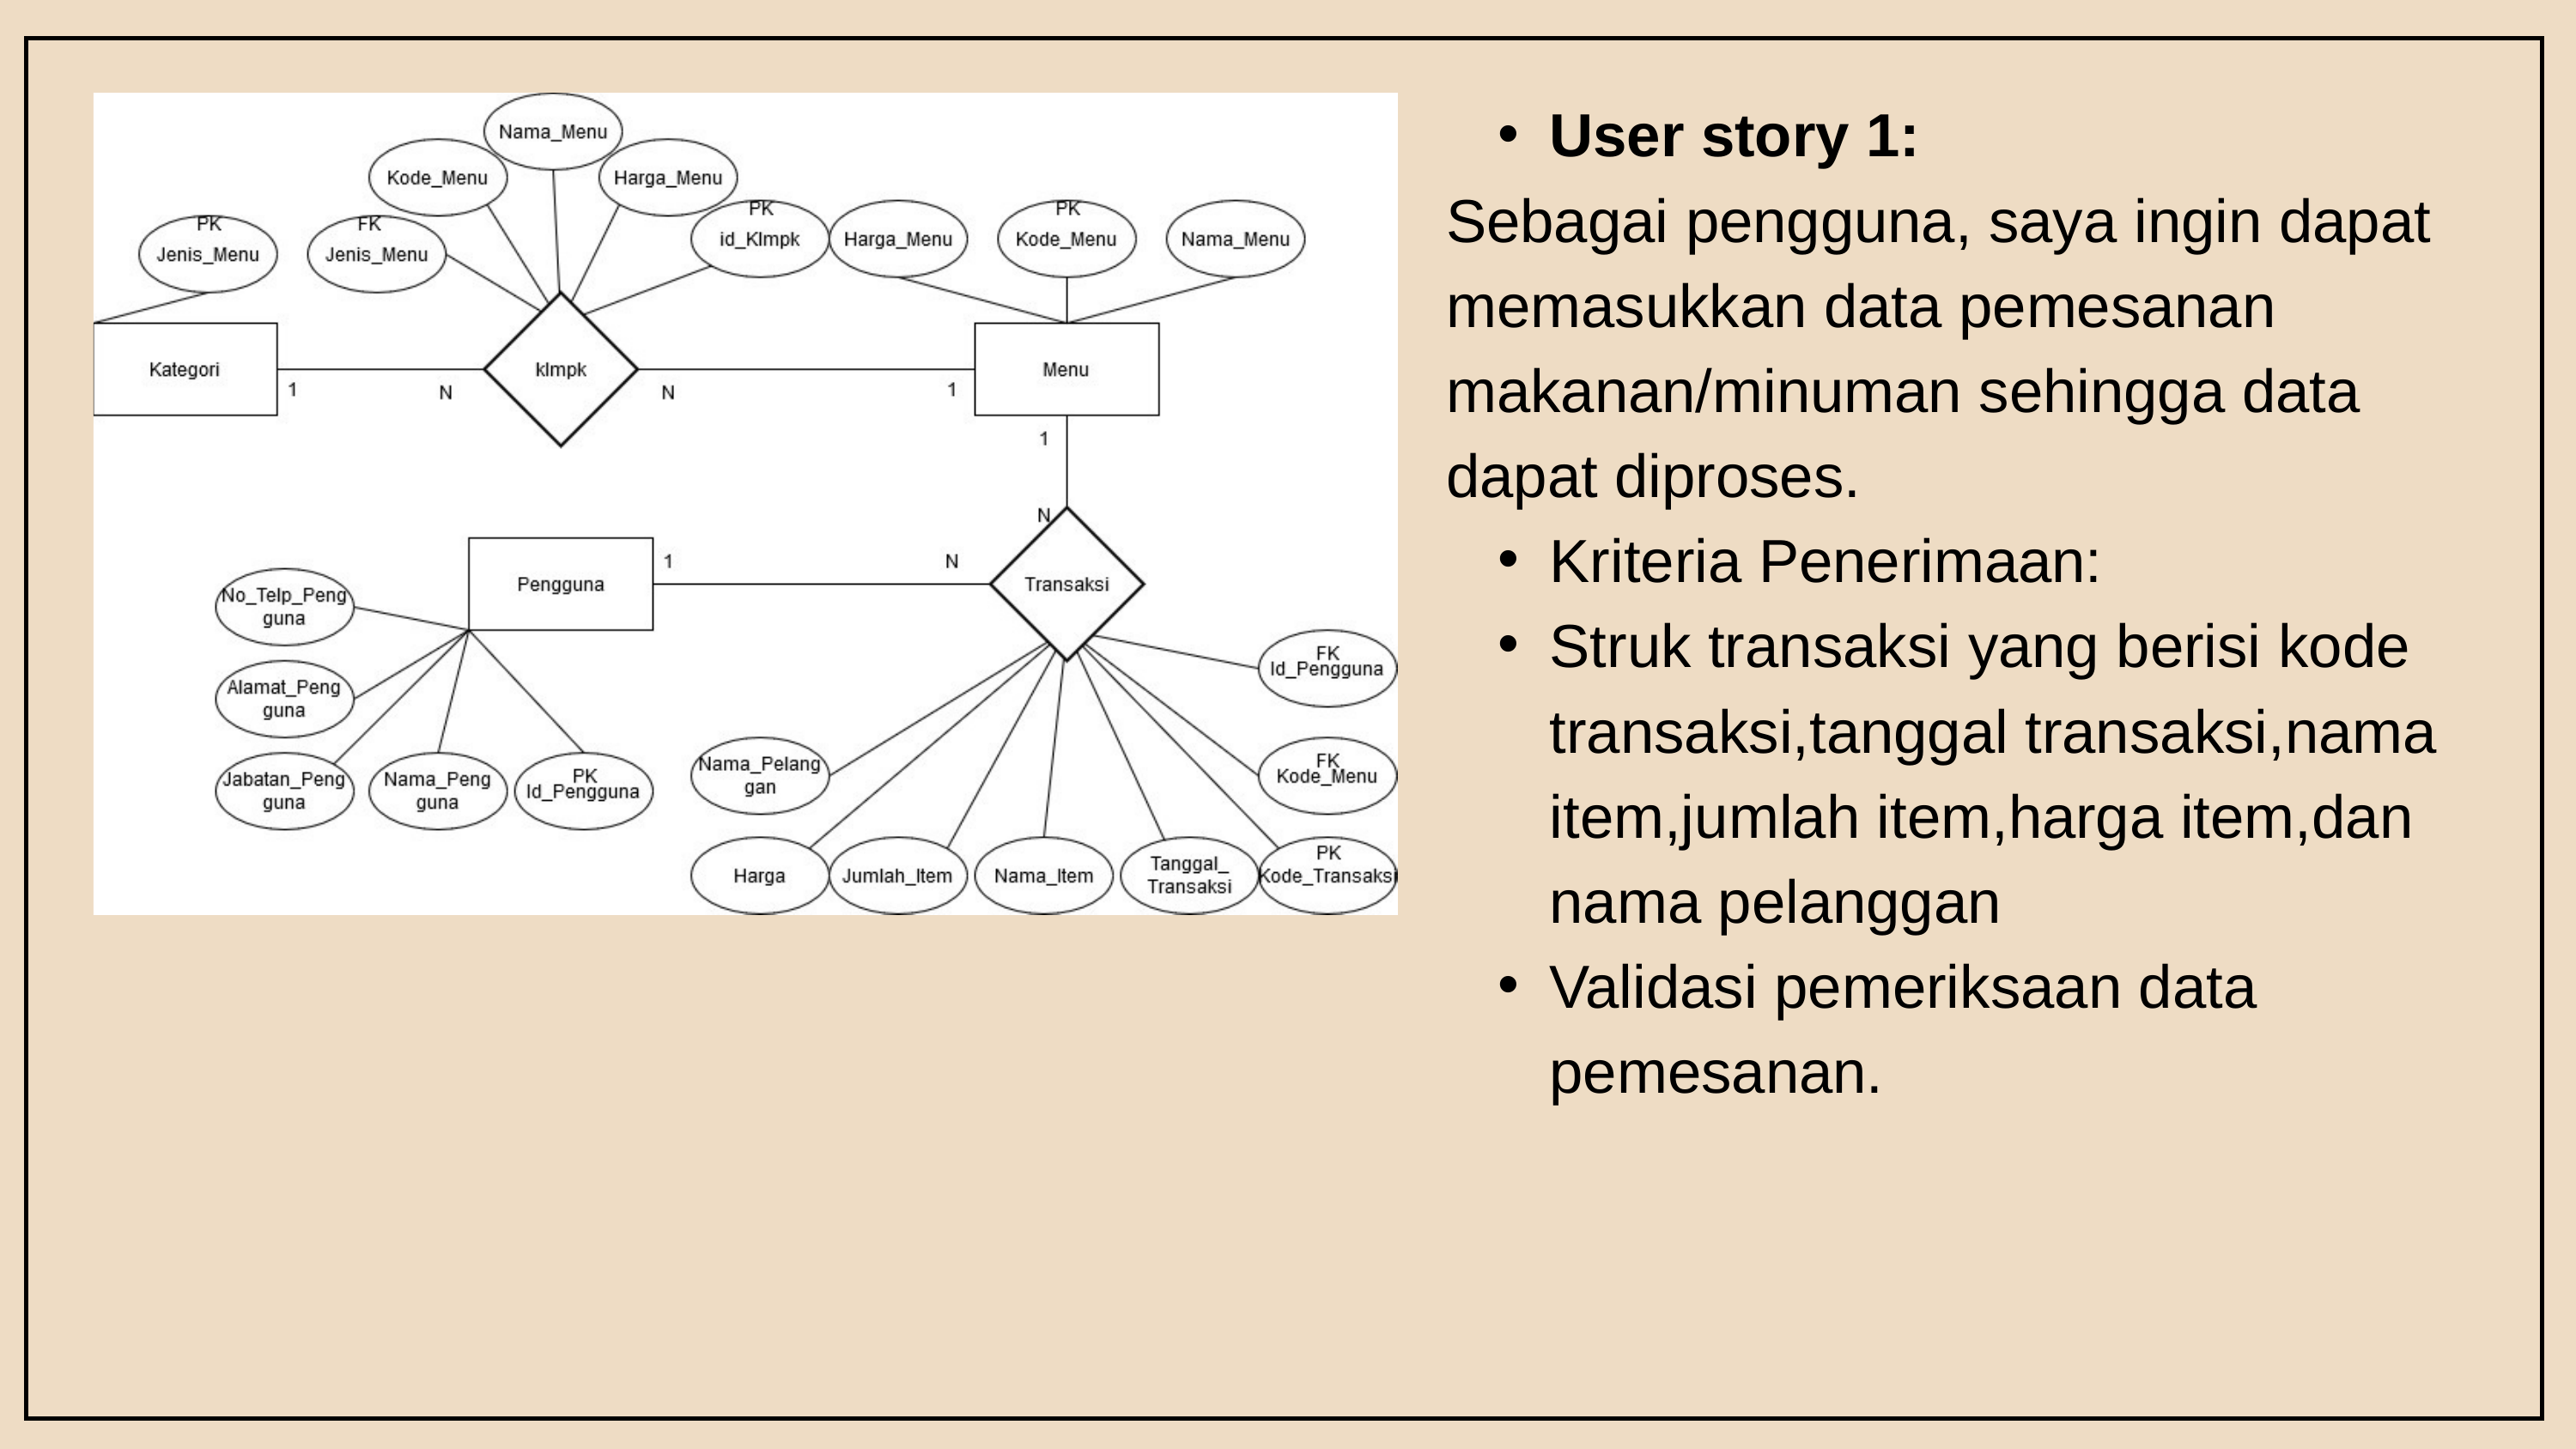

User story 1:
Sebagai pengguna, saya ingin dapat memasukkan data pemesanan makanan/minuman sehingga data dapat diproses.
Kriteria Penerimaan:
Struk transaksi yang berisi kode transaksi,tanggal transaksi,nama item,jumlah item,harga item,dan nama pelanggan
Validasi pemeriksaan data pemesanan.